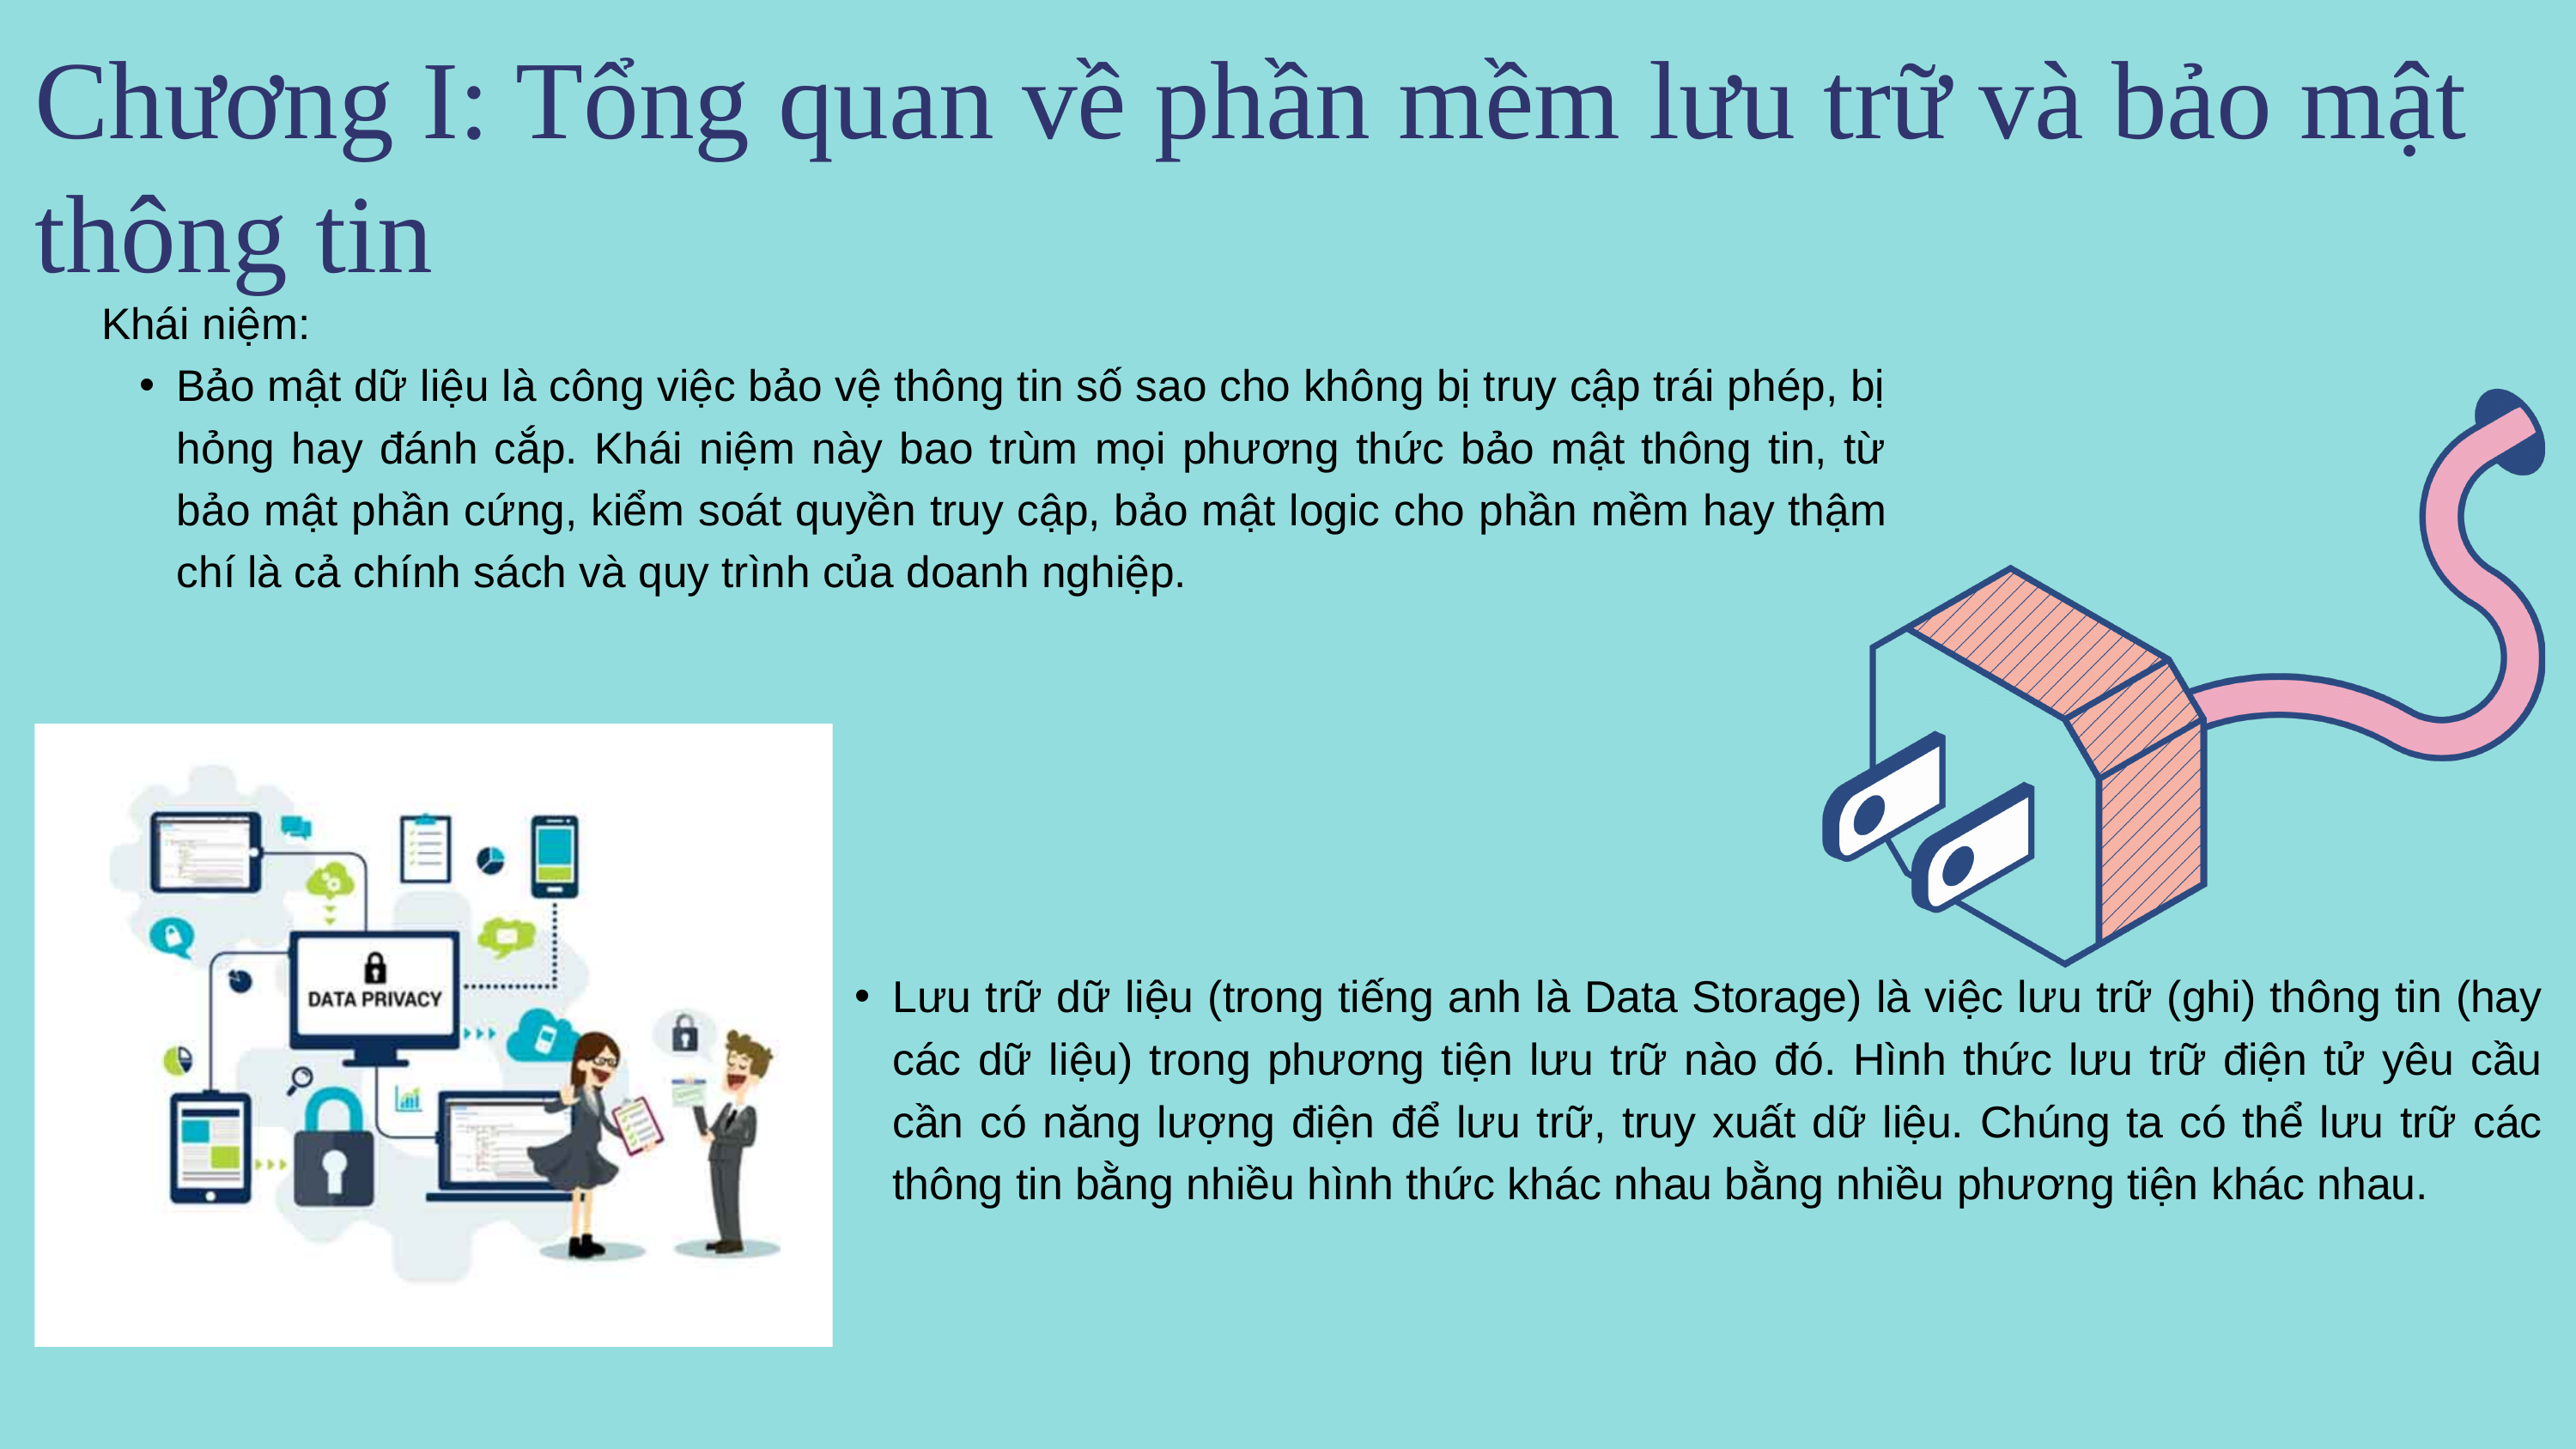

Chương I: Tổng quan về phần mềm lưu trữ và bảo mật thông tin

Khái niệm:
Bảo mật dữ liệu là công việc bảo vệ thông tin số sao cho không bị truy cập trái phép, bị hỏng hay đánh cắp. Khái niệm này bao trùm mọi phương thức bảo mật thông tin, từ bảo mật phần cứng, kiểm soát quyền truy cập, bảo mật logic cho phần mềm hay thậm chí là cả chính sách và quy trình của doanh nghiệp.

Lưu trữ dữ liệu (trong tiếng anh là Data Storage) là việc lưu trữ (ghi) thông tin (hay các dữ liệu) trong phương tiện lưu trữ nào đó. Hình thức lưu trữ điện tử yêu cầu cần có năng lượng điện để lưu trữ, truy xuất dữ liệu. Chúng ta có thể lưu trữ các thông tin bằng nhiều hình thức khác nhau bằng nhiều phương tiện khác nhau.